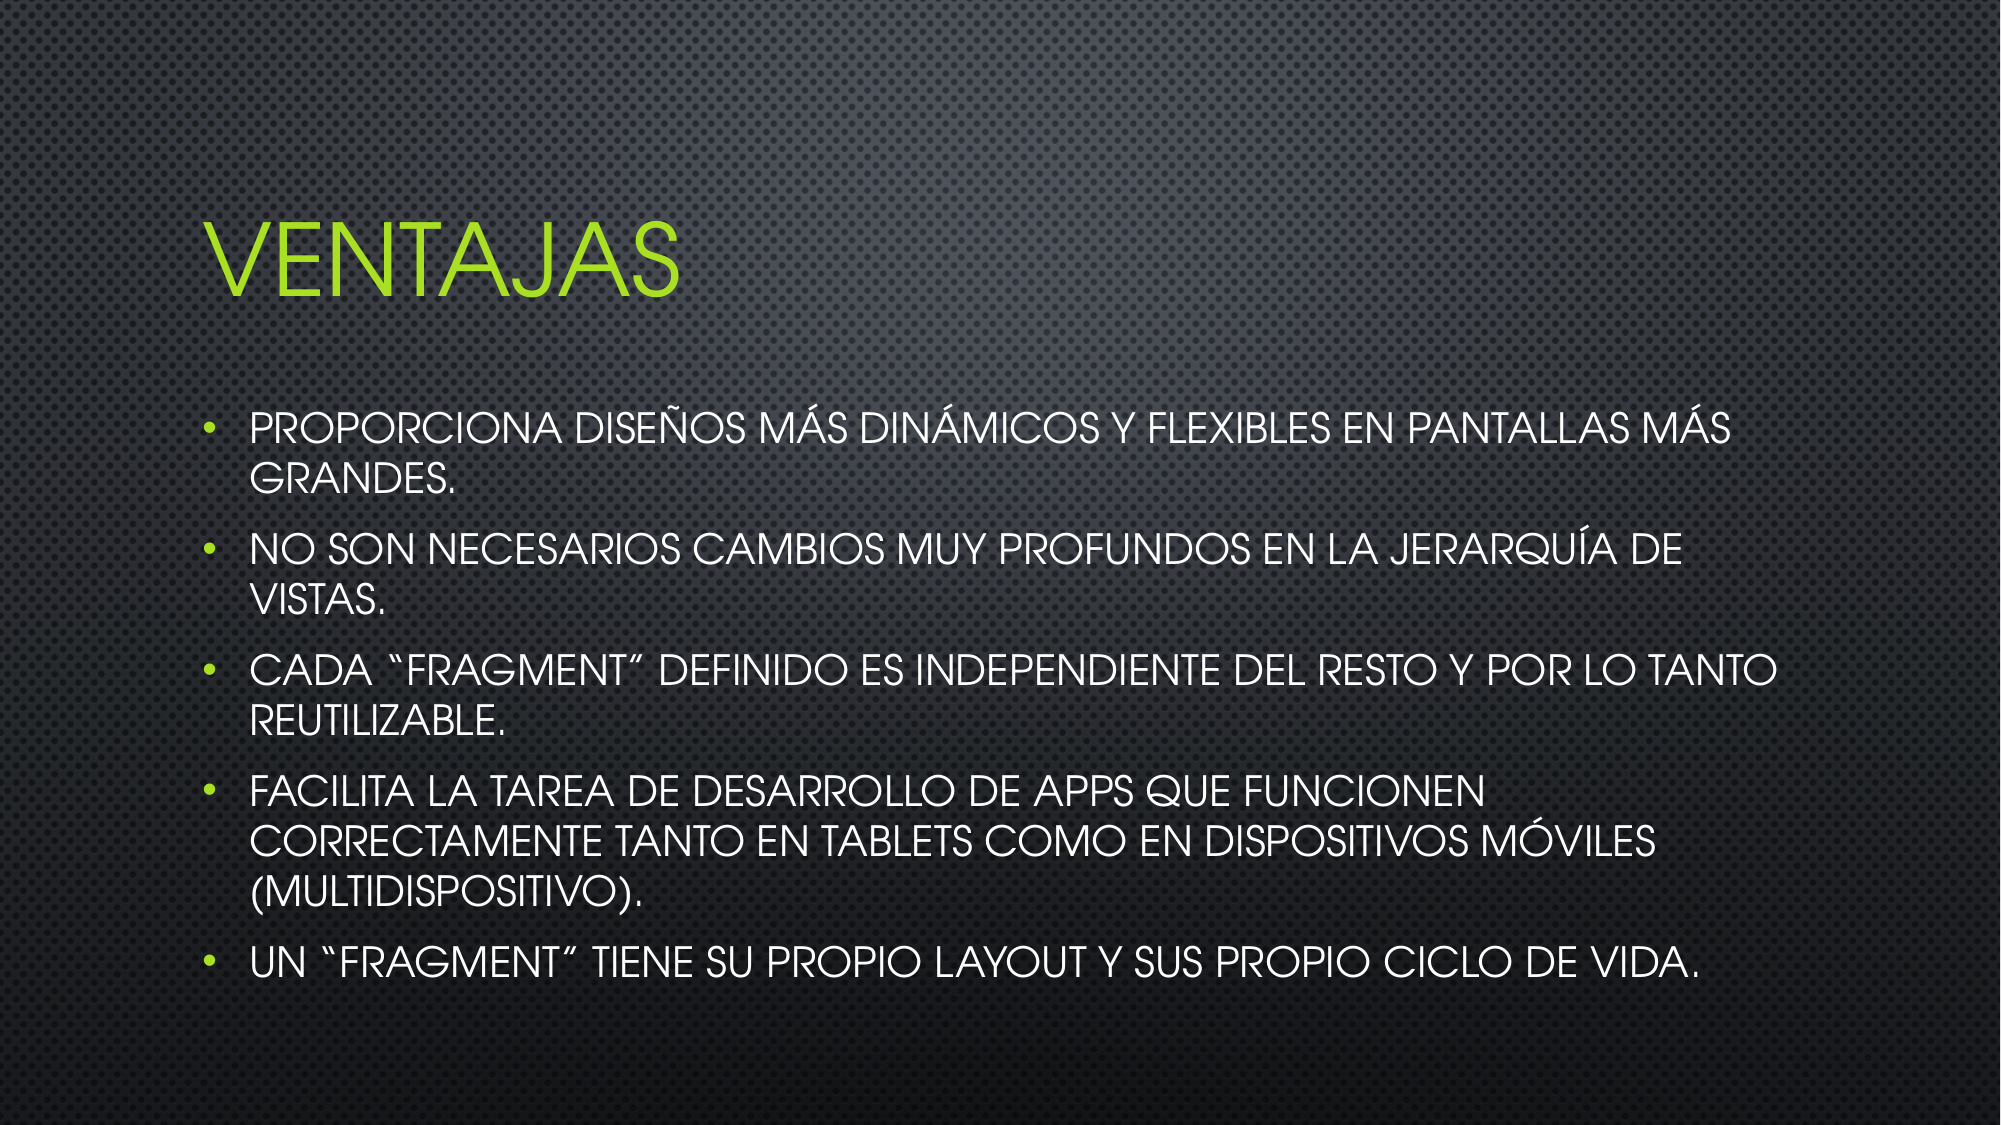

# VENTAJAS
Proporciona diseños más dinámicos y flexibles en pantallas más grandes.
No son necesarios cambios muy profundos en la jerarquía de vistas.
Cada “fragment” definido es independiente del resto y por lo tanto reutilizable.
Facilita la tarea de desarrollo de apps que funcionen correctamente tanto en tablets como en dispositivos móviles (multidispositivo).
Un “fragment” tiene su propio layout y sus propio ciclo de vida.